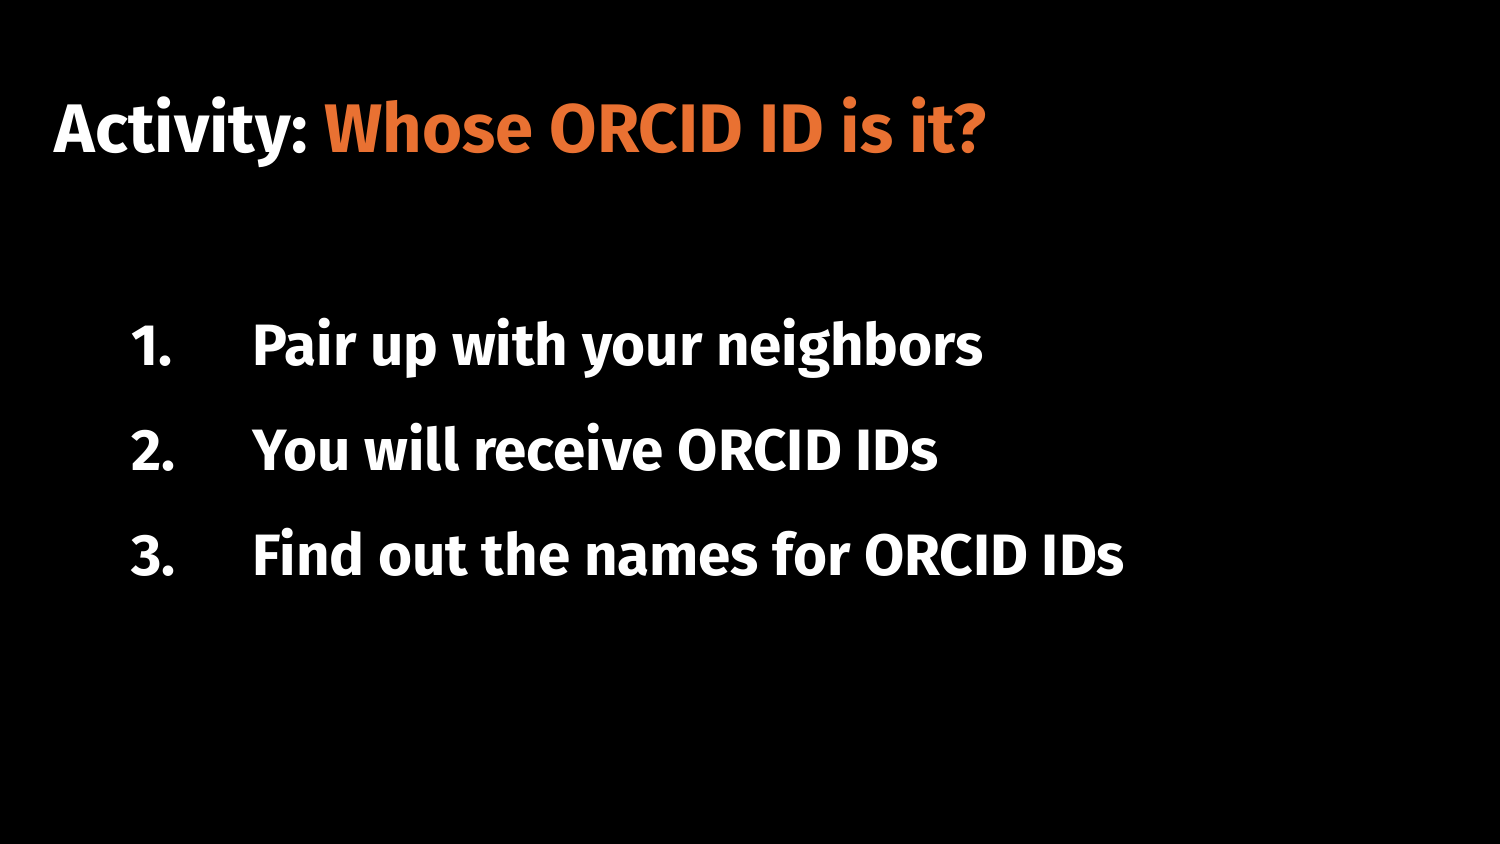

# Activity: Whose ORCID ID is it?
Pair up with your neighbors
You will receive ORCID IDs
Find out the names for ORCID IDs